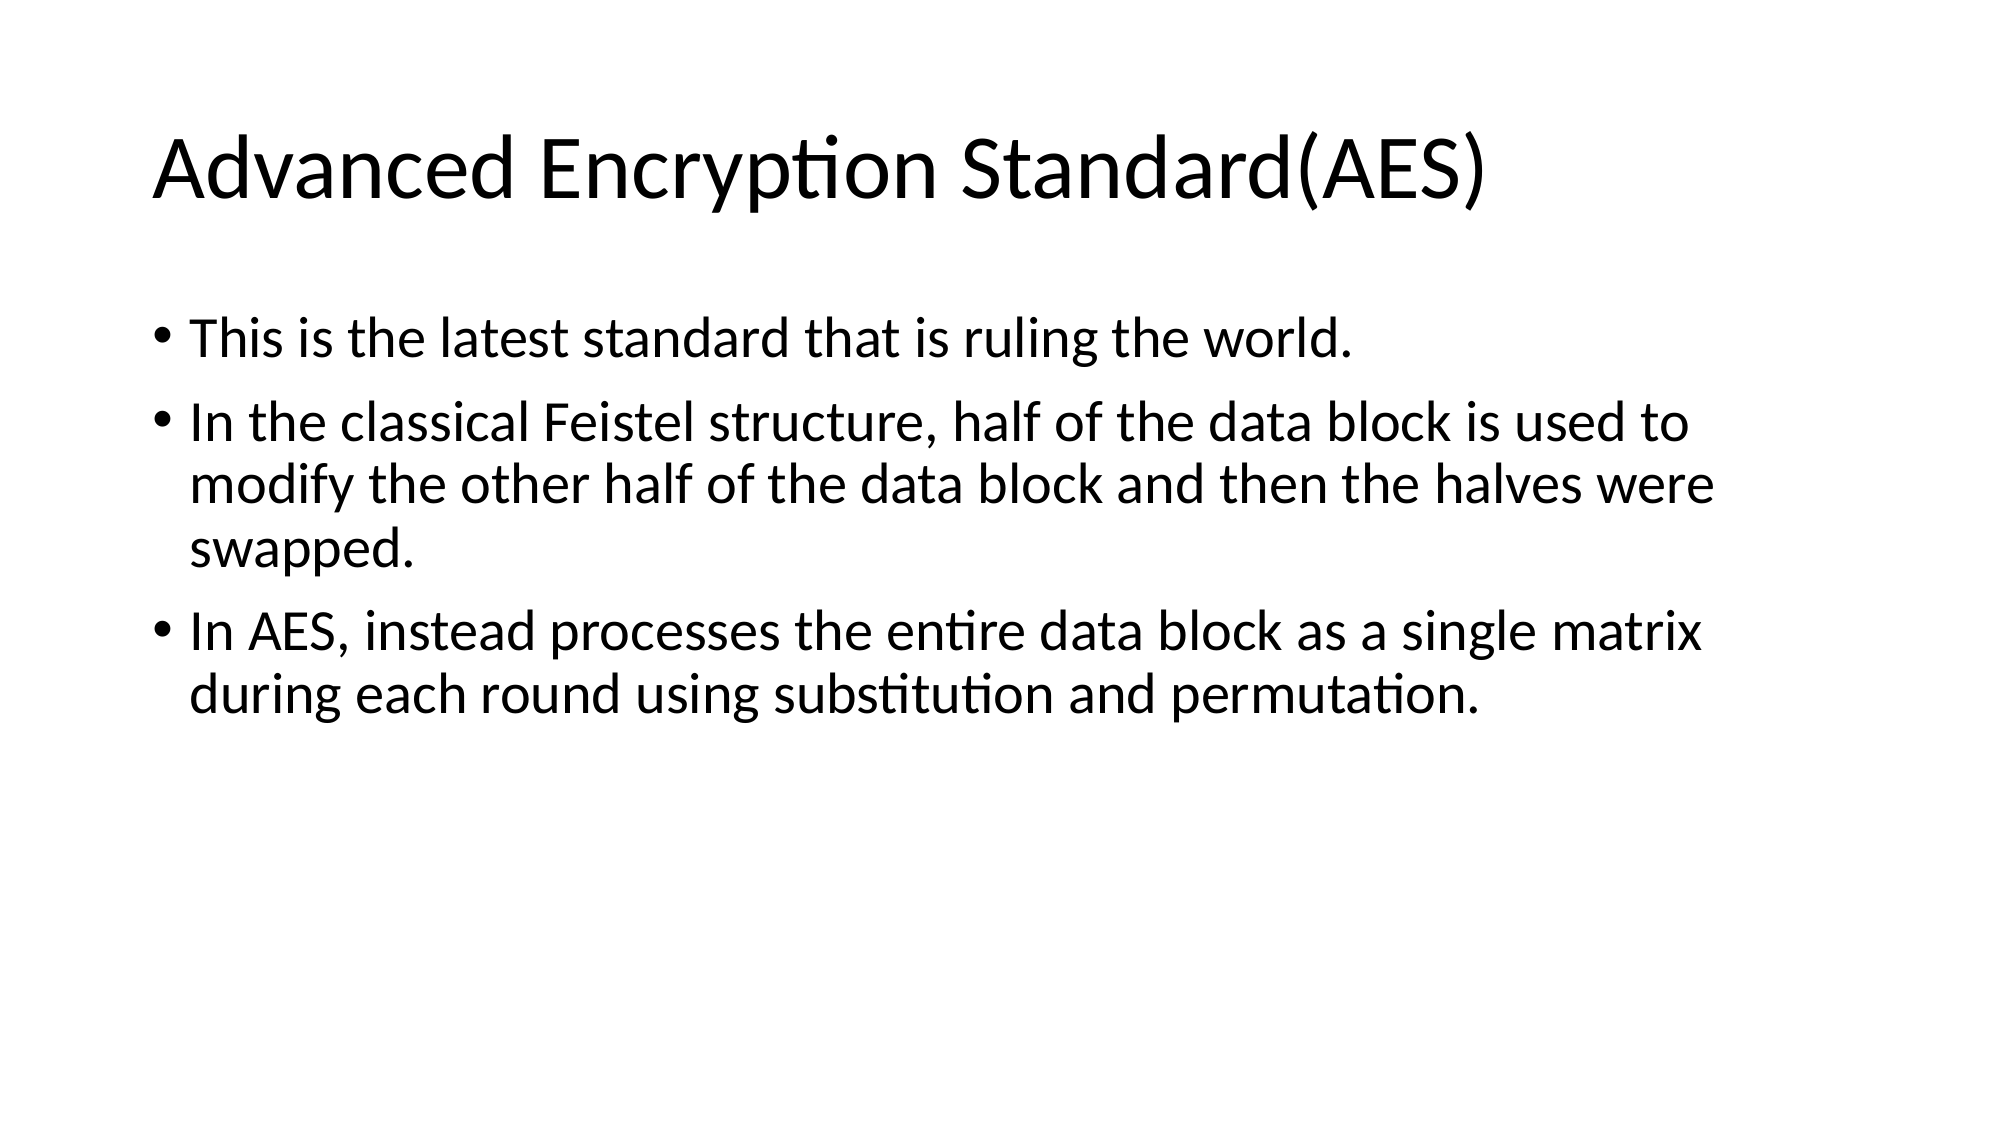

# Advanced Encryption Standard(AES)
This is the latest standard that is ruling the world.
In the classical Feistel structure, half of the data block is used to modify the other half of the data block and then the halves were swapped.
In AES, instead processes the entire data block as a single matrix during each round using substitution and permutation.